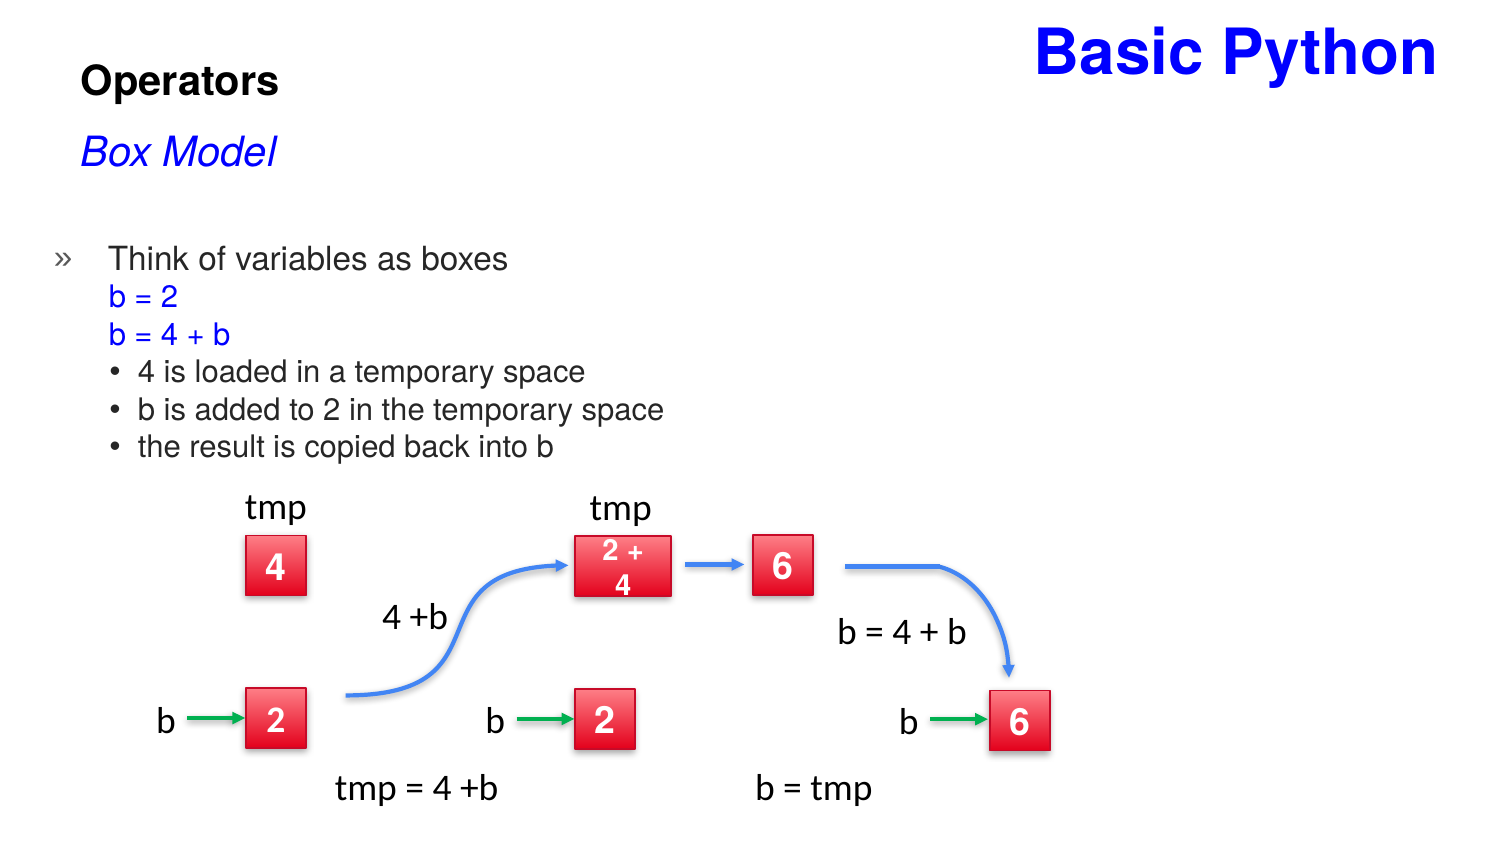

Basic Python

Operators
Box Model
Think of variables as boxes
b = 2
b = 4 + b
4 is loaded in a temporary space
b is added to 2 in the temporary space
the result is copied back into b

tmp
tmp
6
4
2 + 4

4 +b
b = 4 + b
2
b
2
b
b
6
b = tmp
tmp = 4 +b